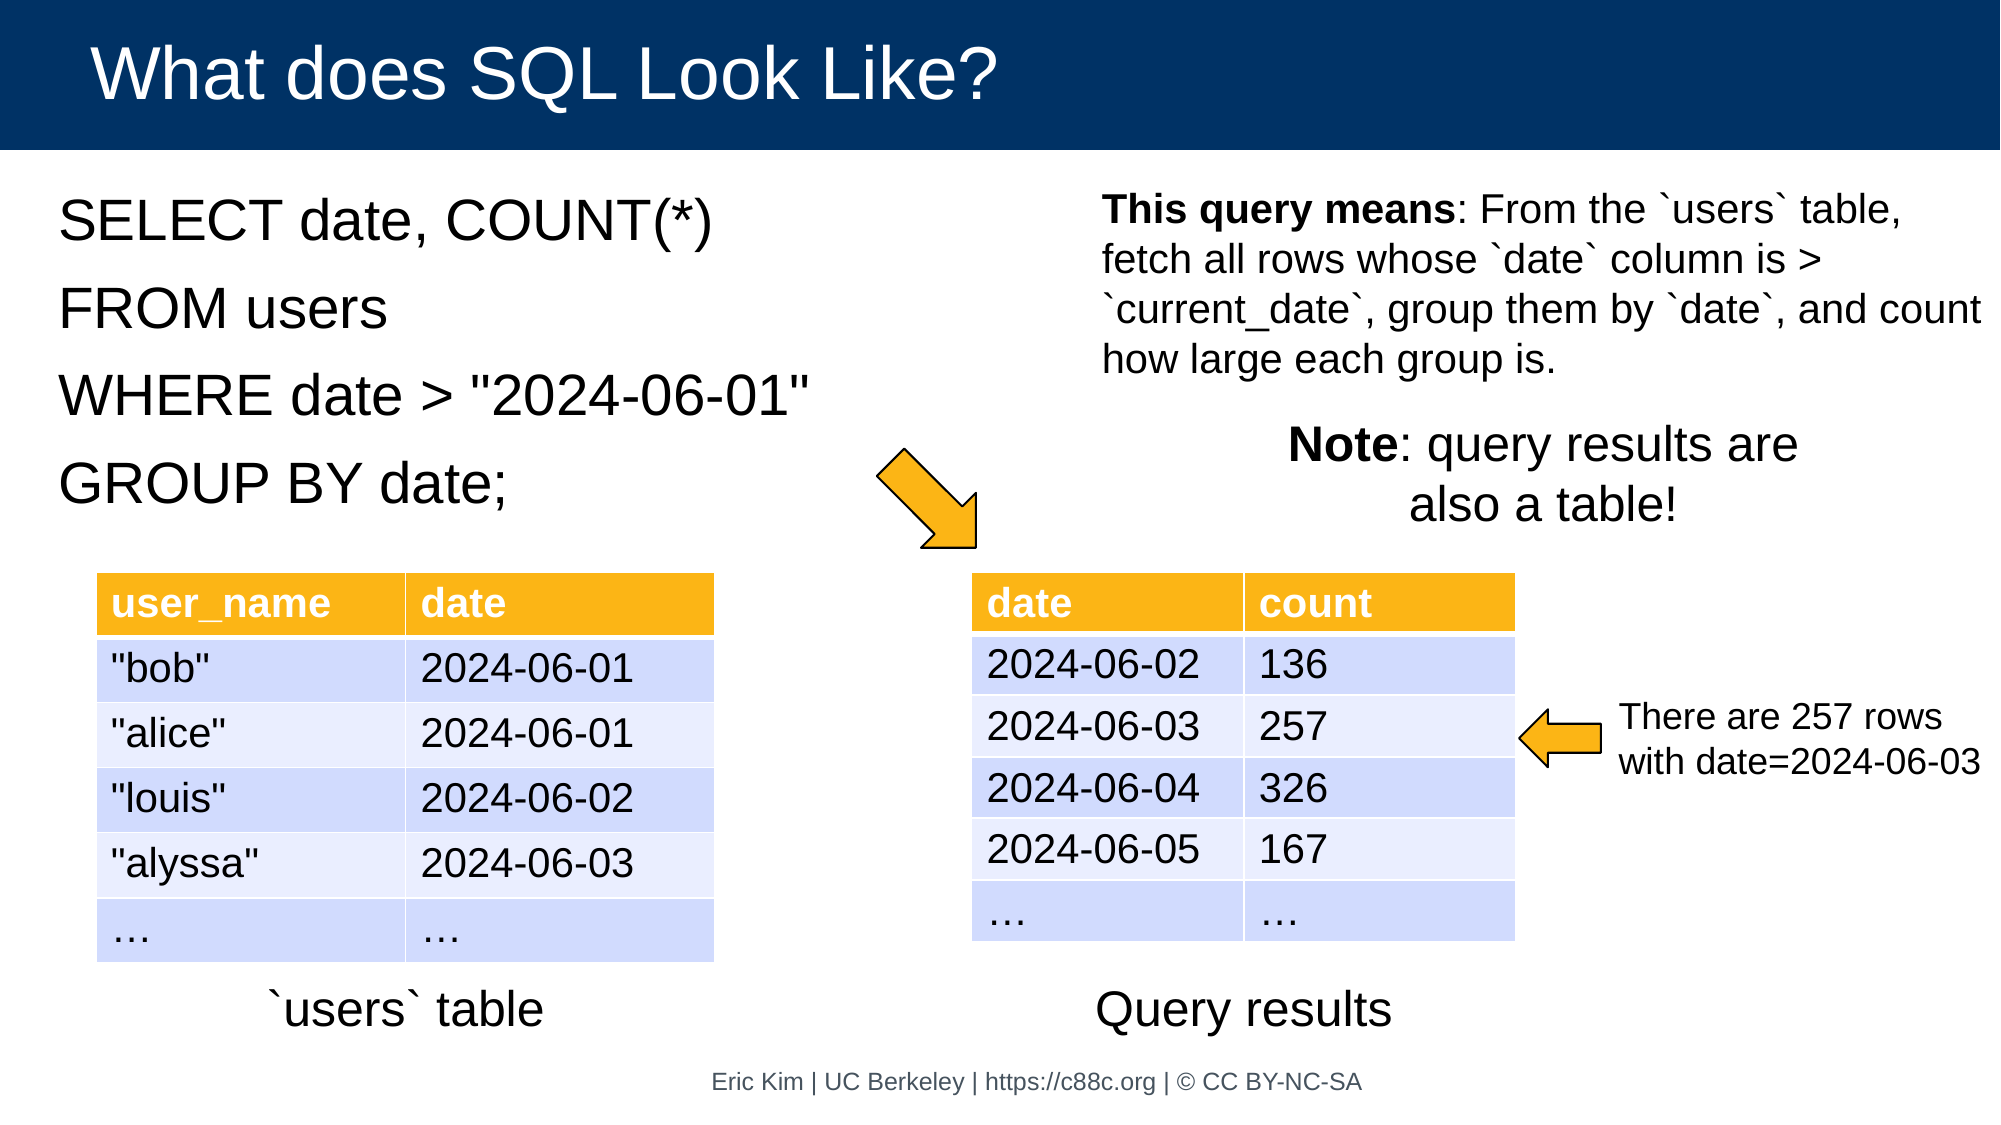

# What does SQL Look Like?
SELECT date, COUNT(*)
FROM users
WHERE date > "2024-06-01"
GROUP BY date;

This query means: From the `users` table, fetch all rows whose `date` column is > `current_date`, group them by `date`, and count how large each group is.
Note: query results are also a table!

| user\_name | date |
| --- | --- |
| "bob" | 2024-06-01 |
| "alice" | 2024-06-01 |
| "louis" | 2024-06-02 |
| "alyssa" | 2024-06-03 |
| … | … |
| date | count |
| --- | --- |
| 2024-06-02 | 136 |
| 2024-06-03 | 257 |
| 2024-06-04 | 326 |
| 2024-06-05 | 167 |
| … | … |
There are 257 rows with date=2024-06-03

`users` table
Query results
Eric Kim | UC Berkeley | https://c88c.org | © CC BY-NC-SA